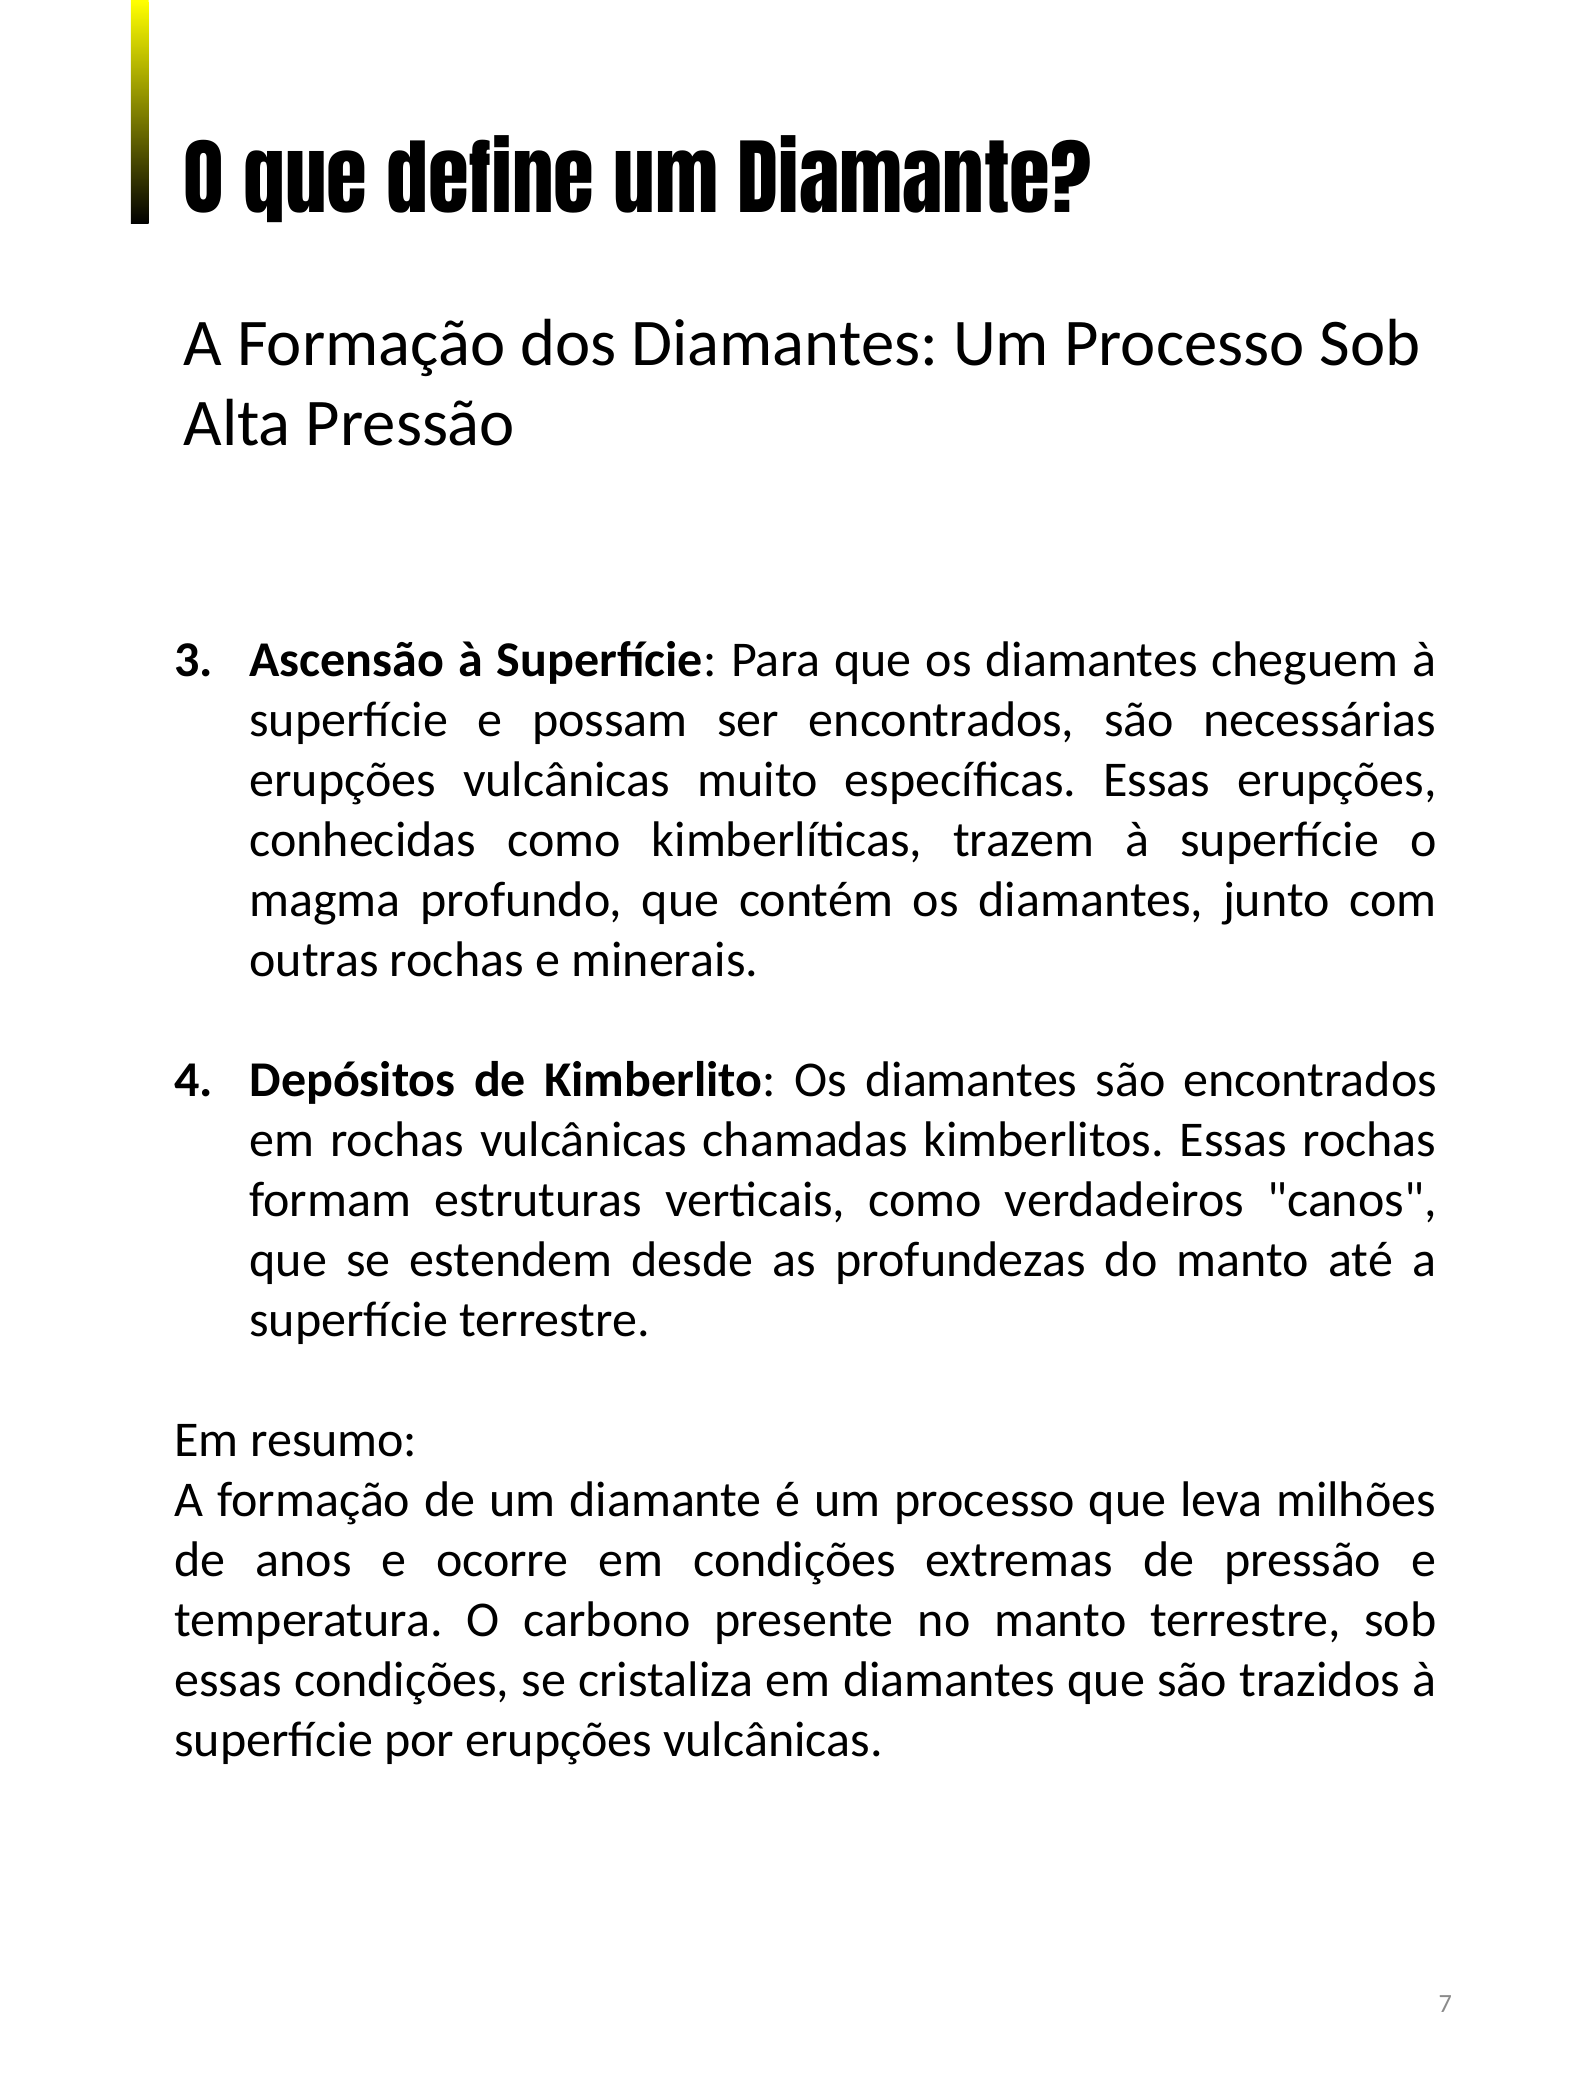

O que define um Diamante?
A Formação dos Diamantes: Um Processo Sob Alta Pressão

Ascensão à Superfície: Para que os diamantes cheguem à superfície e possam ser encontrados, são necessárias erupções vulcânicas muito específicas. Essas erupções, conhecidas como kimberlíticas, trazem à superfície o magma profundo, que contém os diamantes, junto com outras rochas e minerais.

Depósitos de Kimberlito: Os diamantes são encontrados em rochas vulcânicas chamadas kimberlitos. Essas rochas formam estruturas verticais, como verdadeiros "canos", que se estendem desde as profundezas do manto até a superfície terrestre.

Em resumo:
A formação de um diamante é um processo que leva milhões de anos e ocorre em condições extremas de pressão e temperatura. O carbono presente no manto terrestre, sob essas condições, se cristaliza em diamantes que são trazidos à superfície por erupções vulcânicas.
7